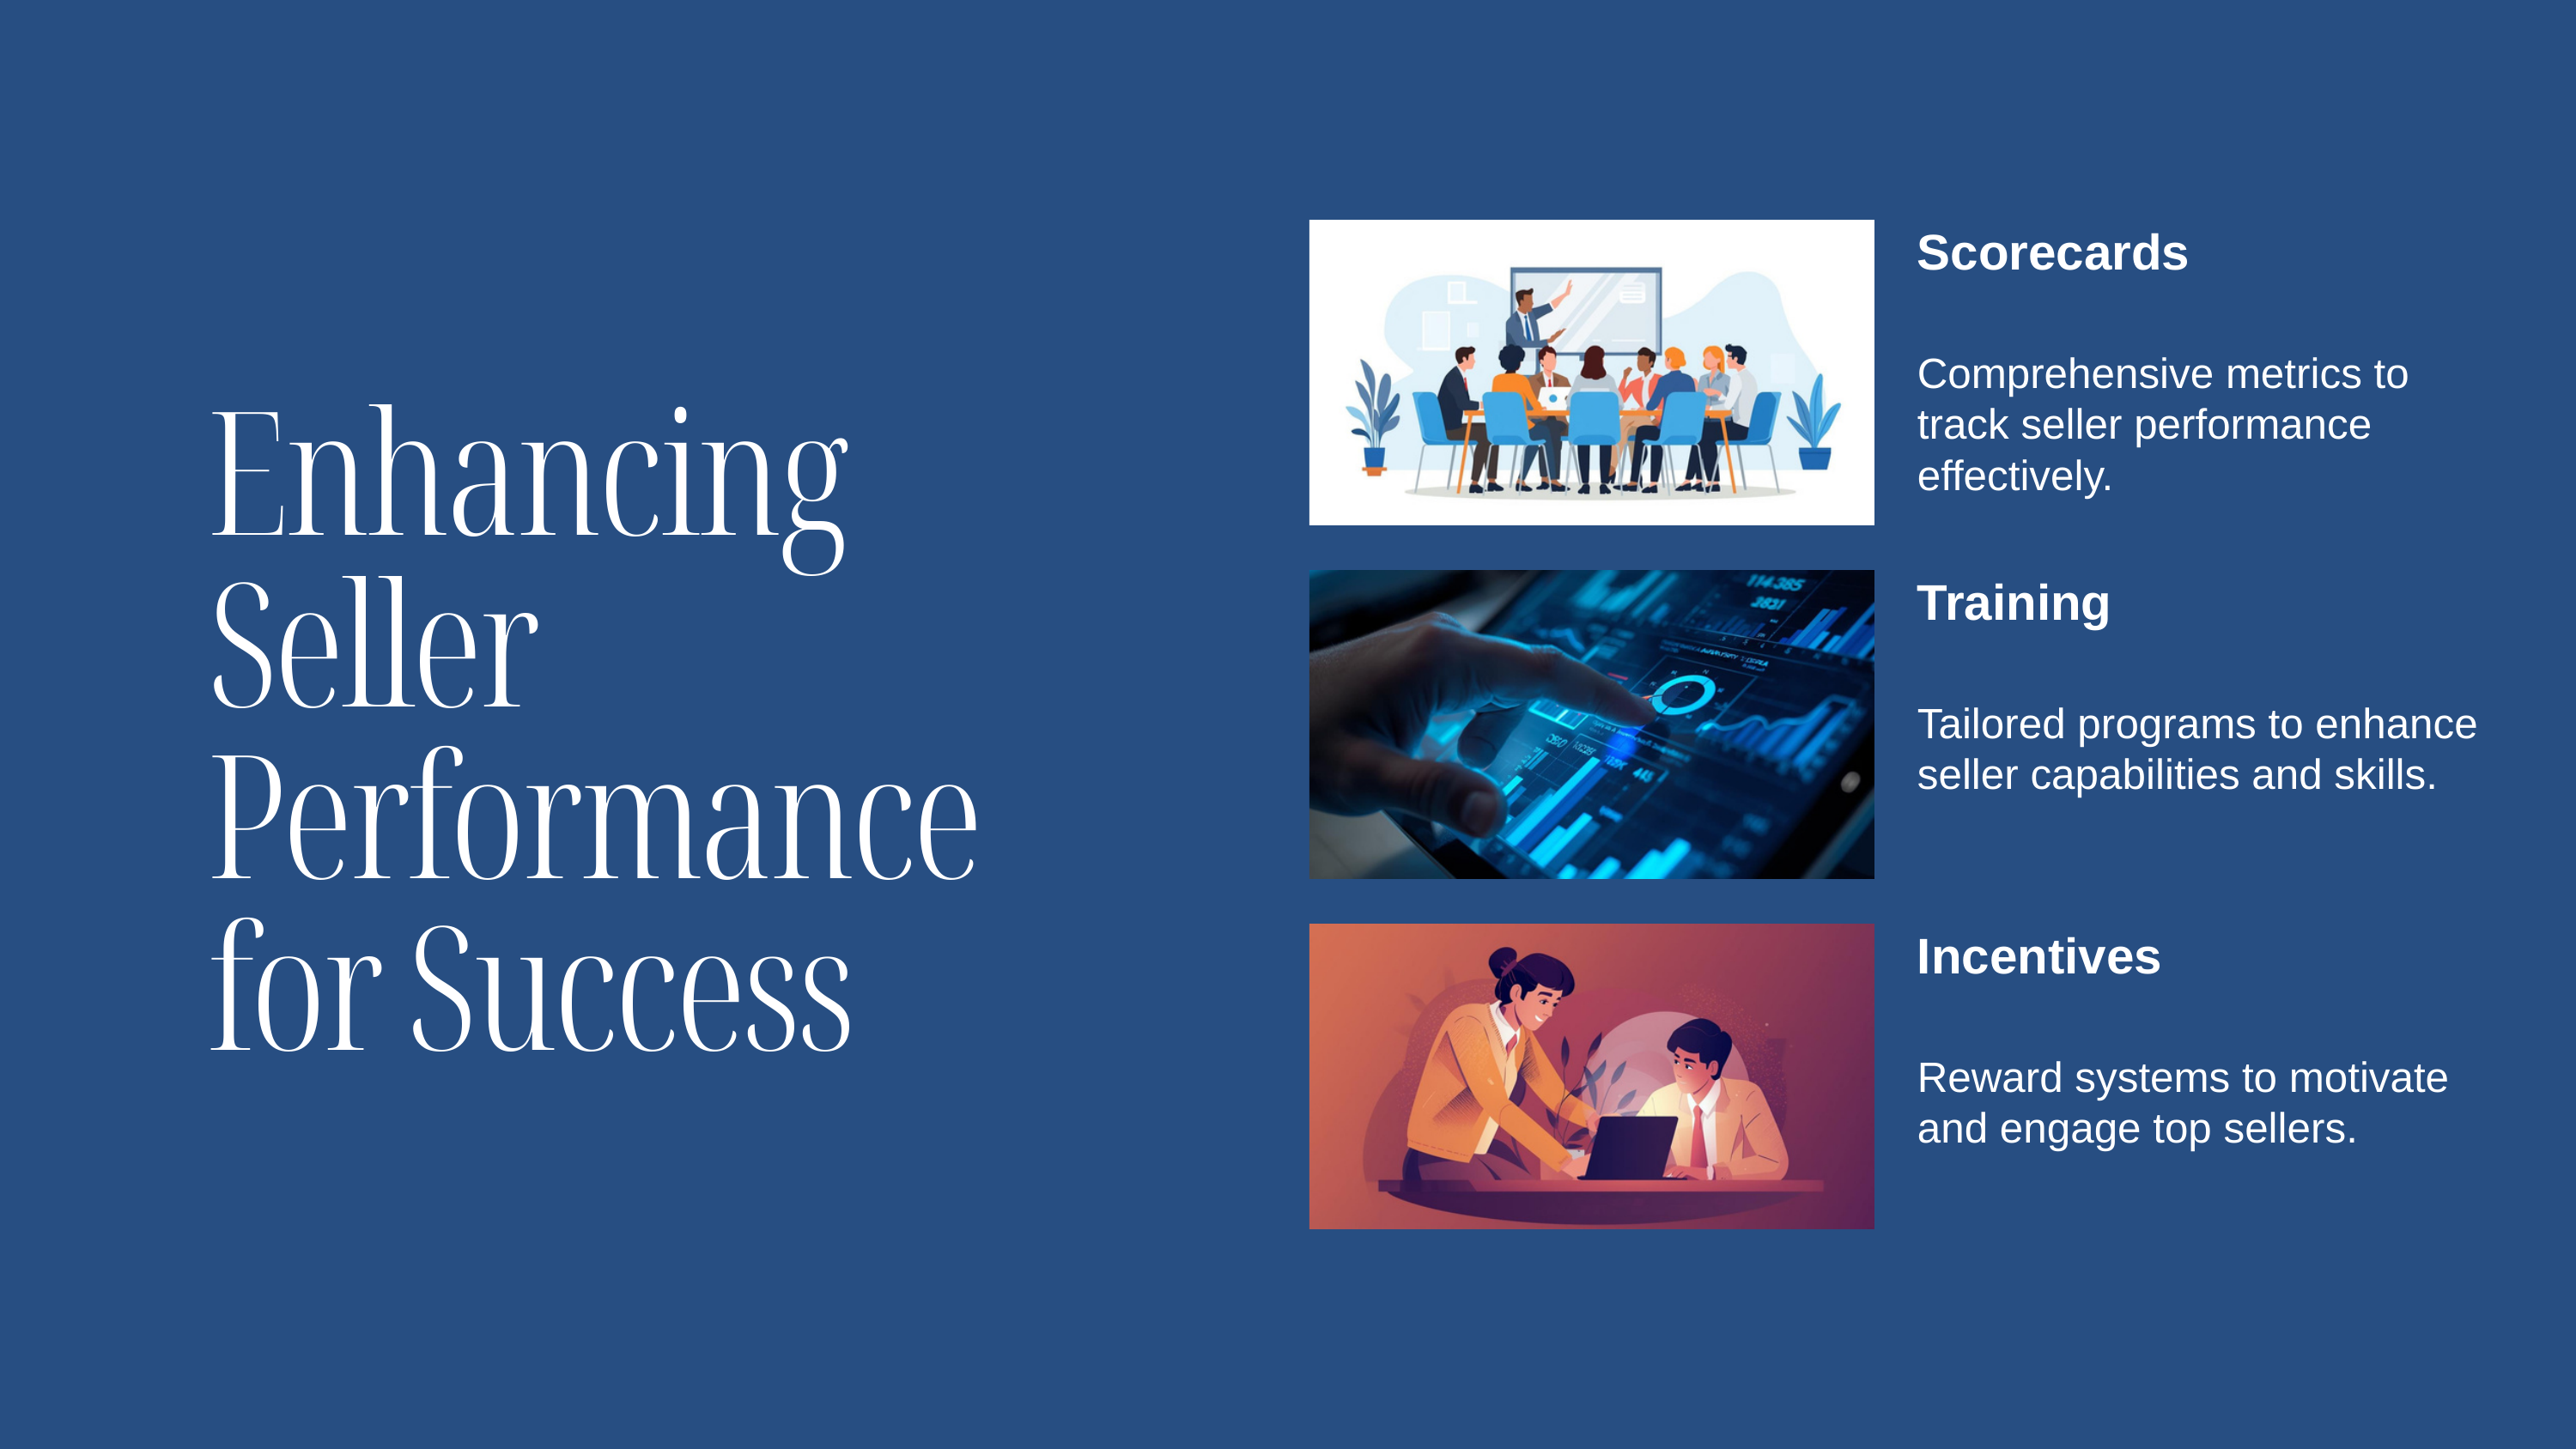

Scorecards
Comprehensive metrics to track seller performance effectively.

Enhancing Seller Performance for Success

Training
Tailored programs to enhance seller capabilities and skills.

Incentives
Reward systems to motivate and engage top sellers.